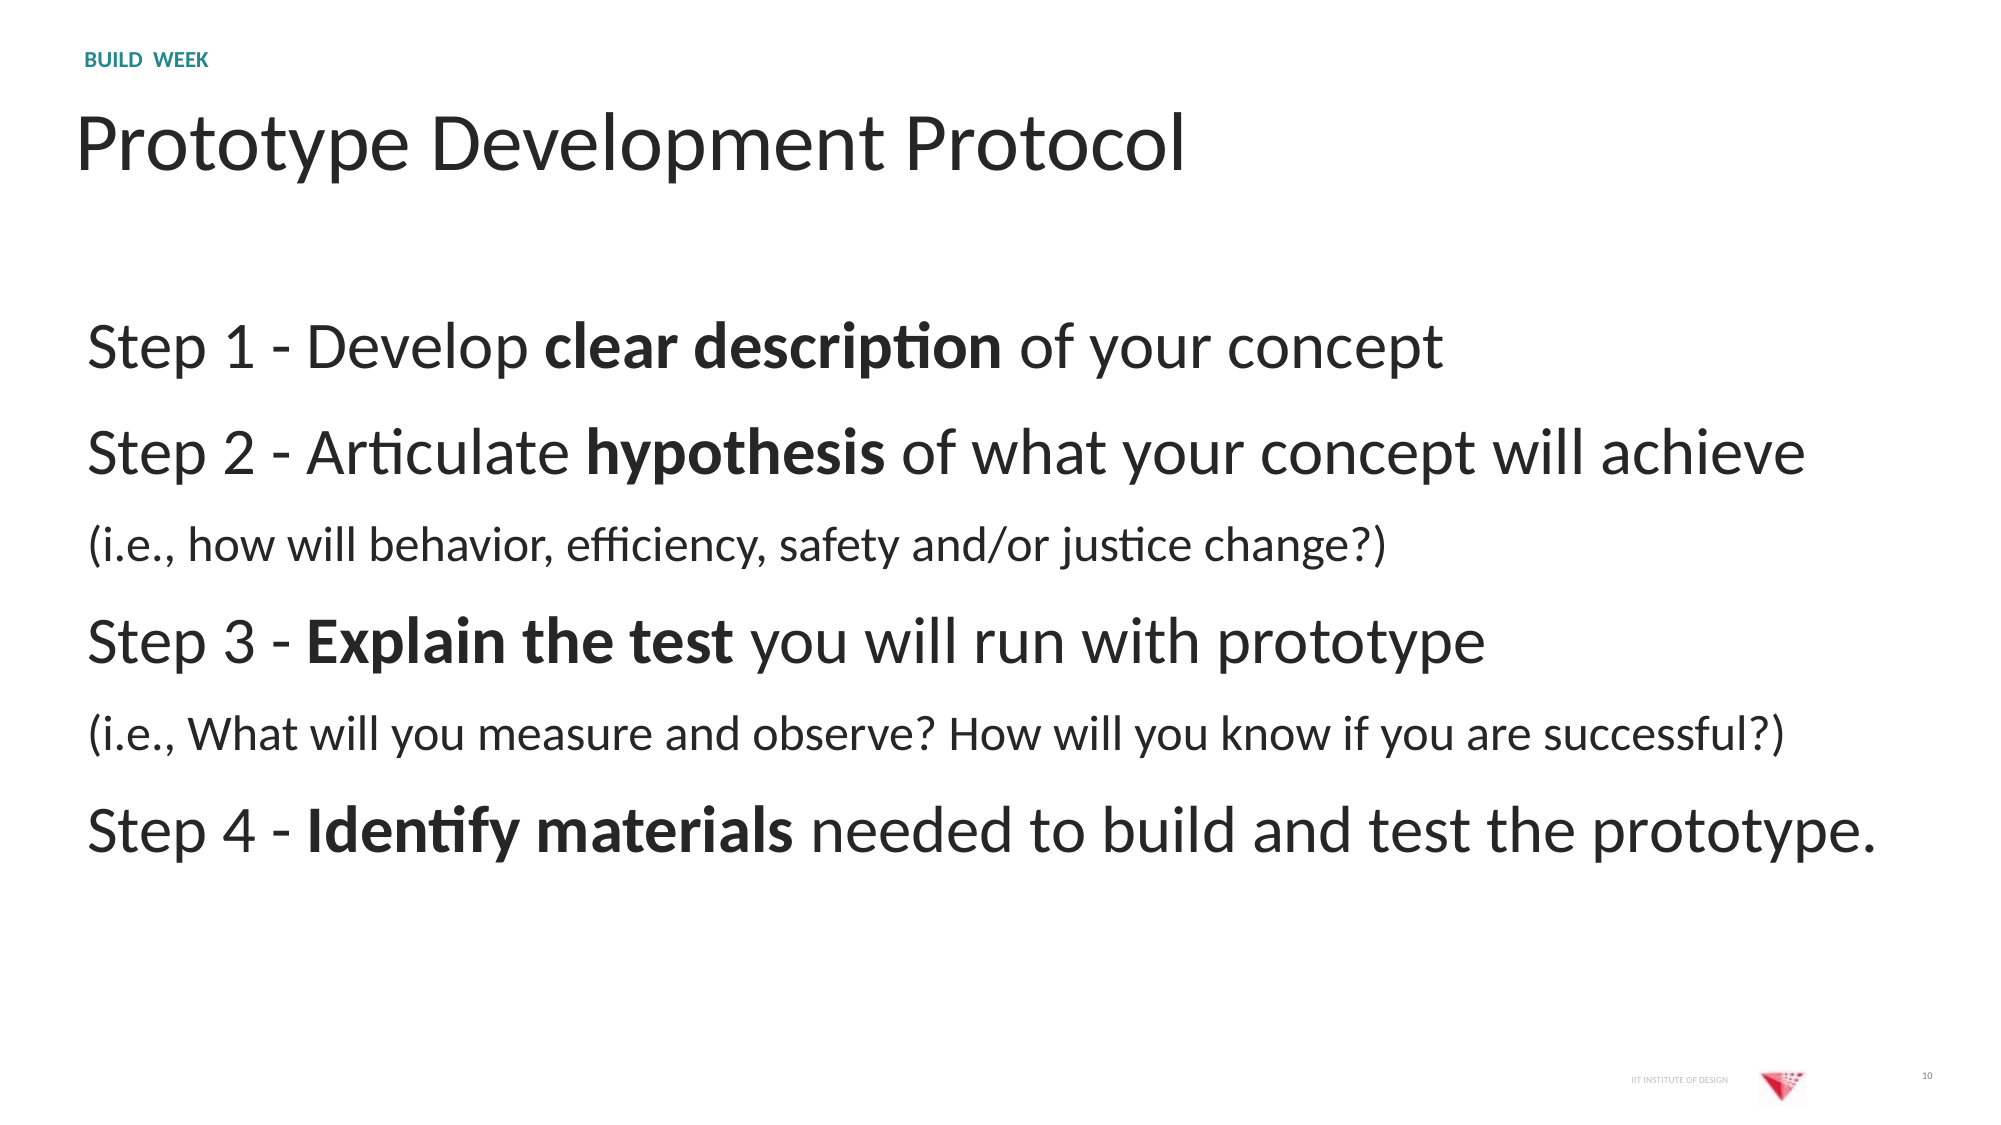

BUILD  WEEK
# Prototype Development Protocol
Step 1 - Develop clear description of your concept
Step 2 - Articulate hypothesis of what your concept will achieve
(i.e., how will behavior, efficiency, safety and/or justice change?)
Step 3 - Explain the test you will run with prototype
(i.e., What will you measure and observe? How will you know if you are successful?)
Step 4 - Identify materials needed to build and test the prototype.